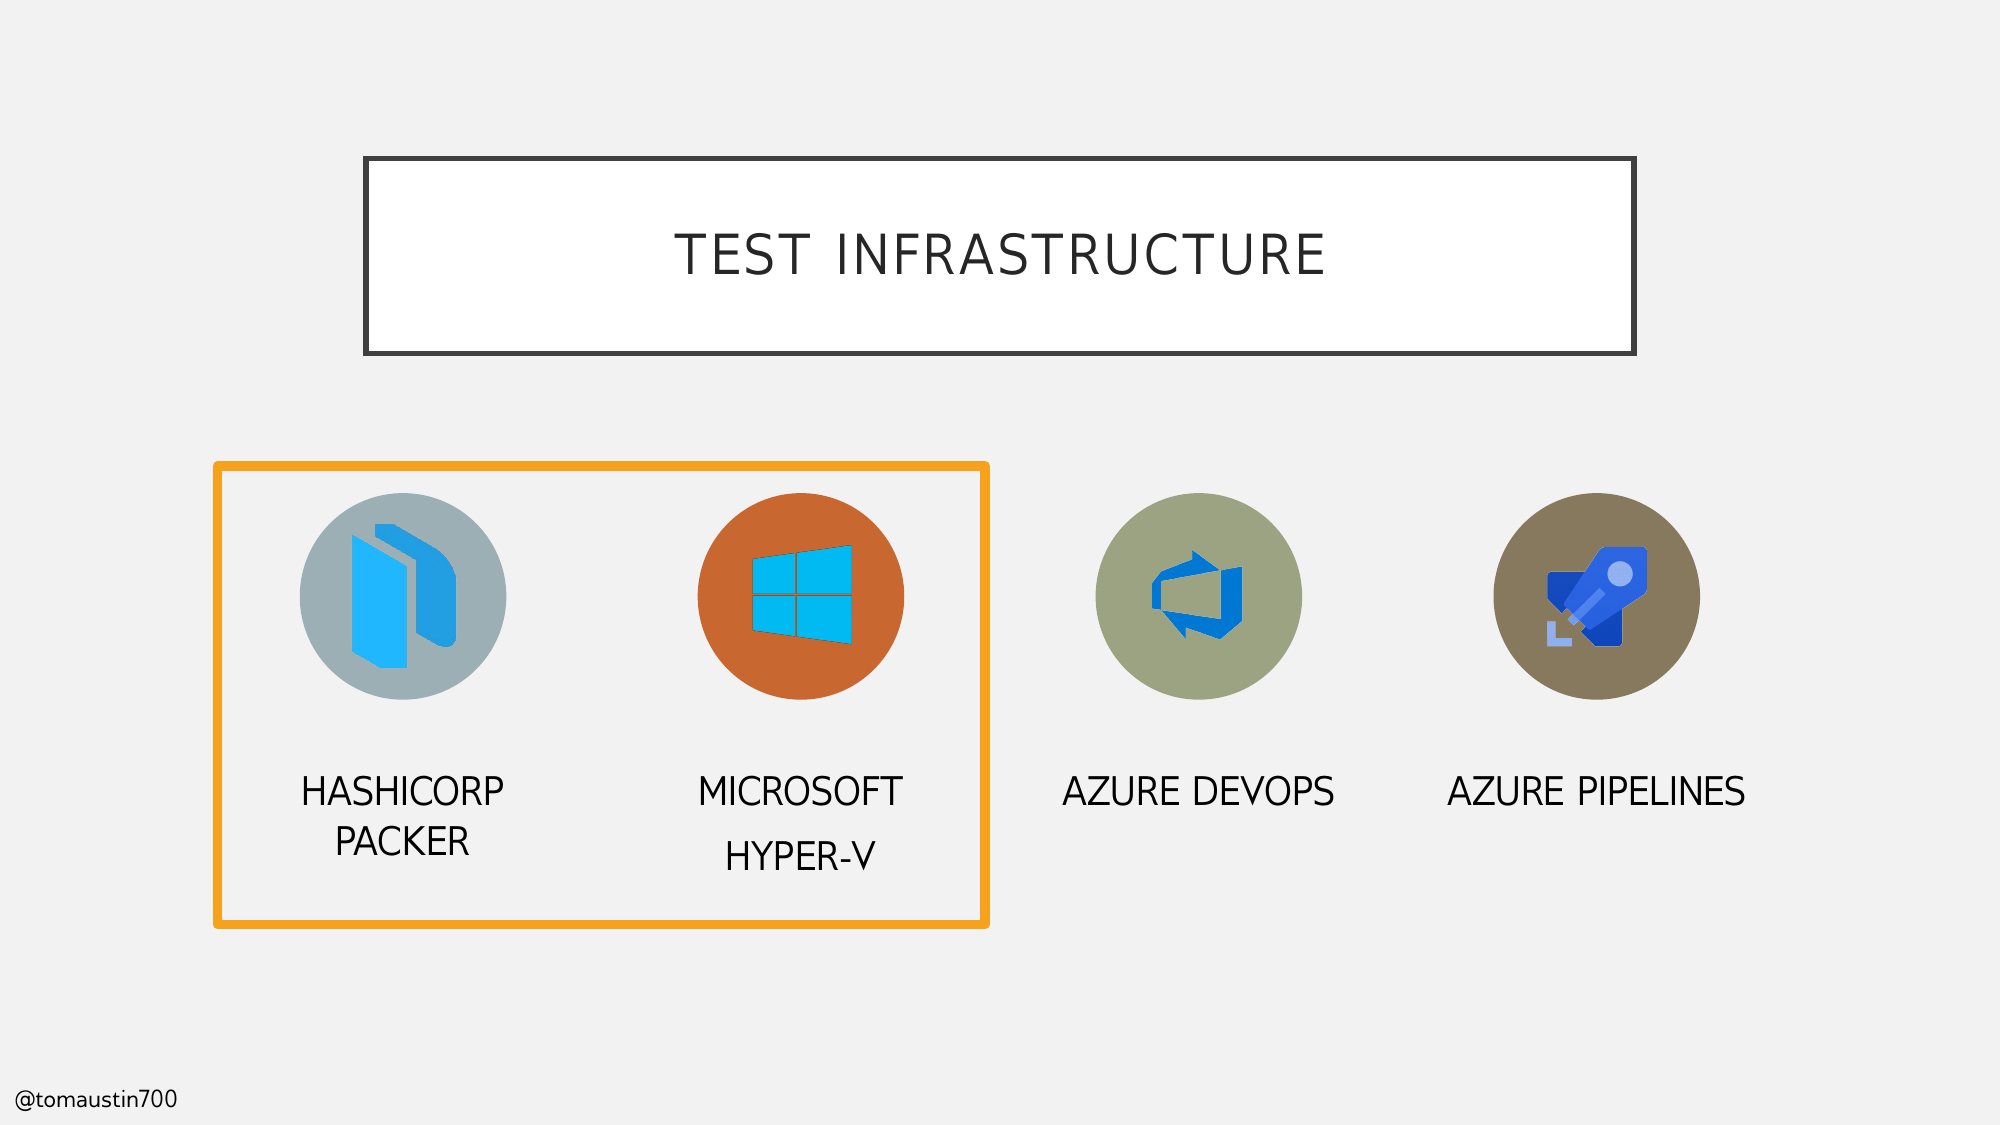

# Test infrastructure
Hashicorp packer
Microsoft
Hyper-V
Azure DevOps
Azure pipelines